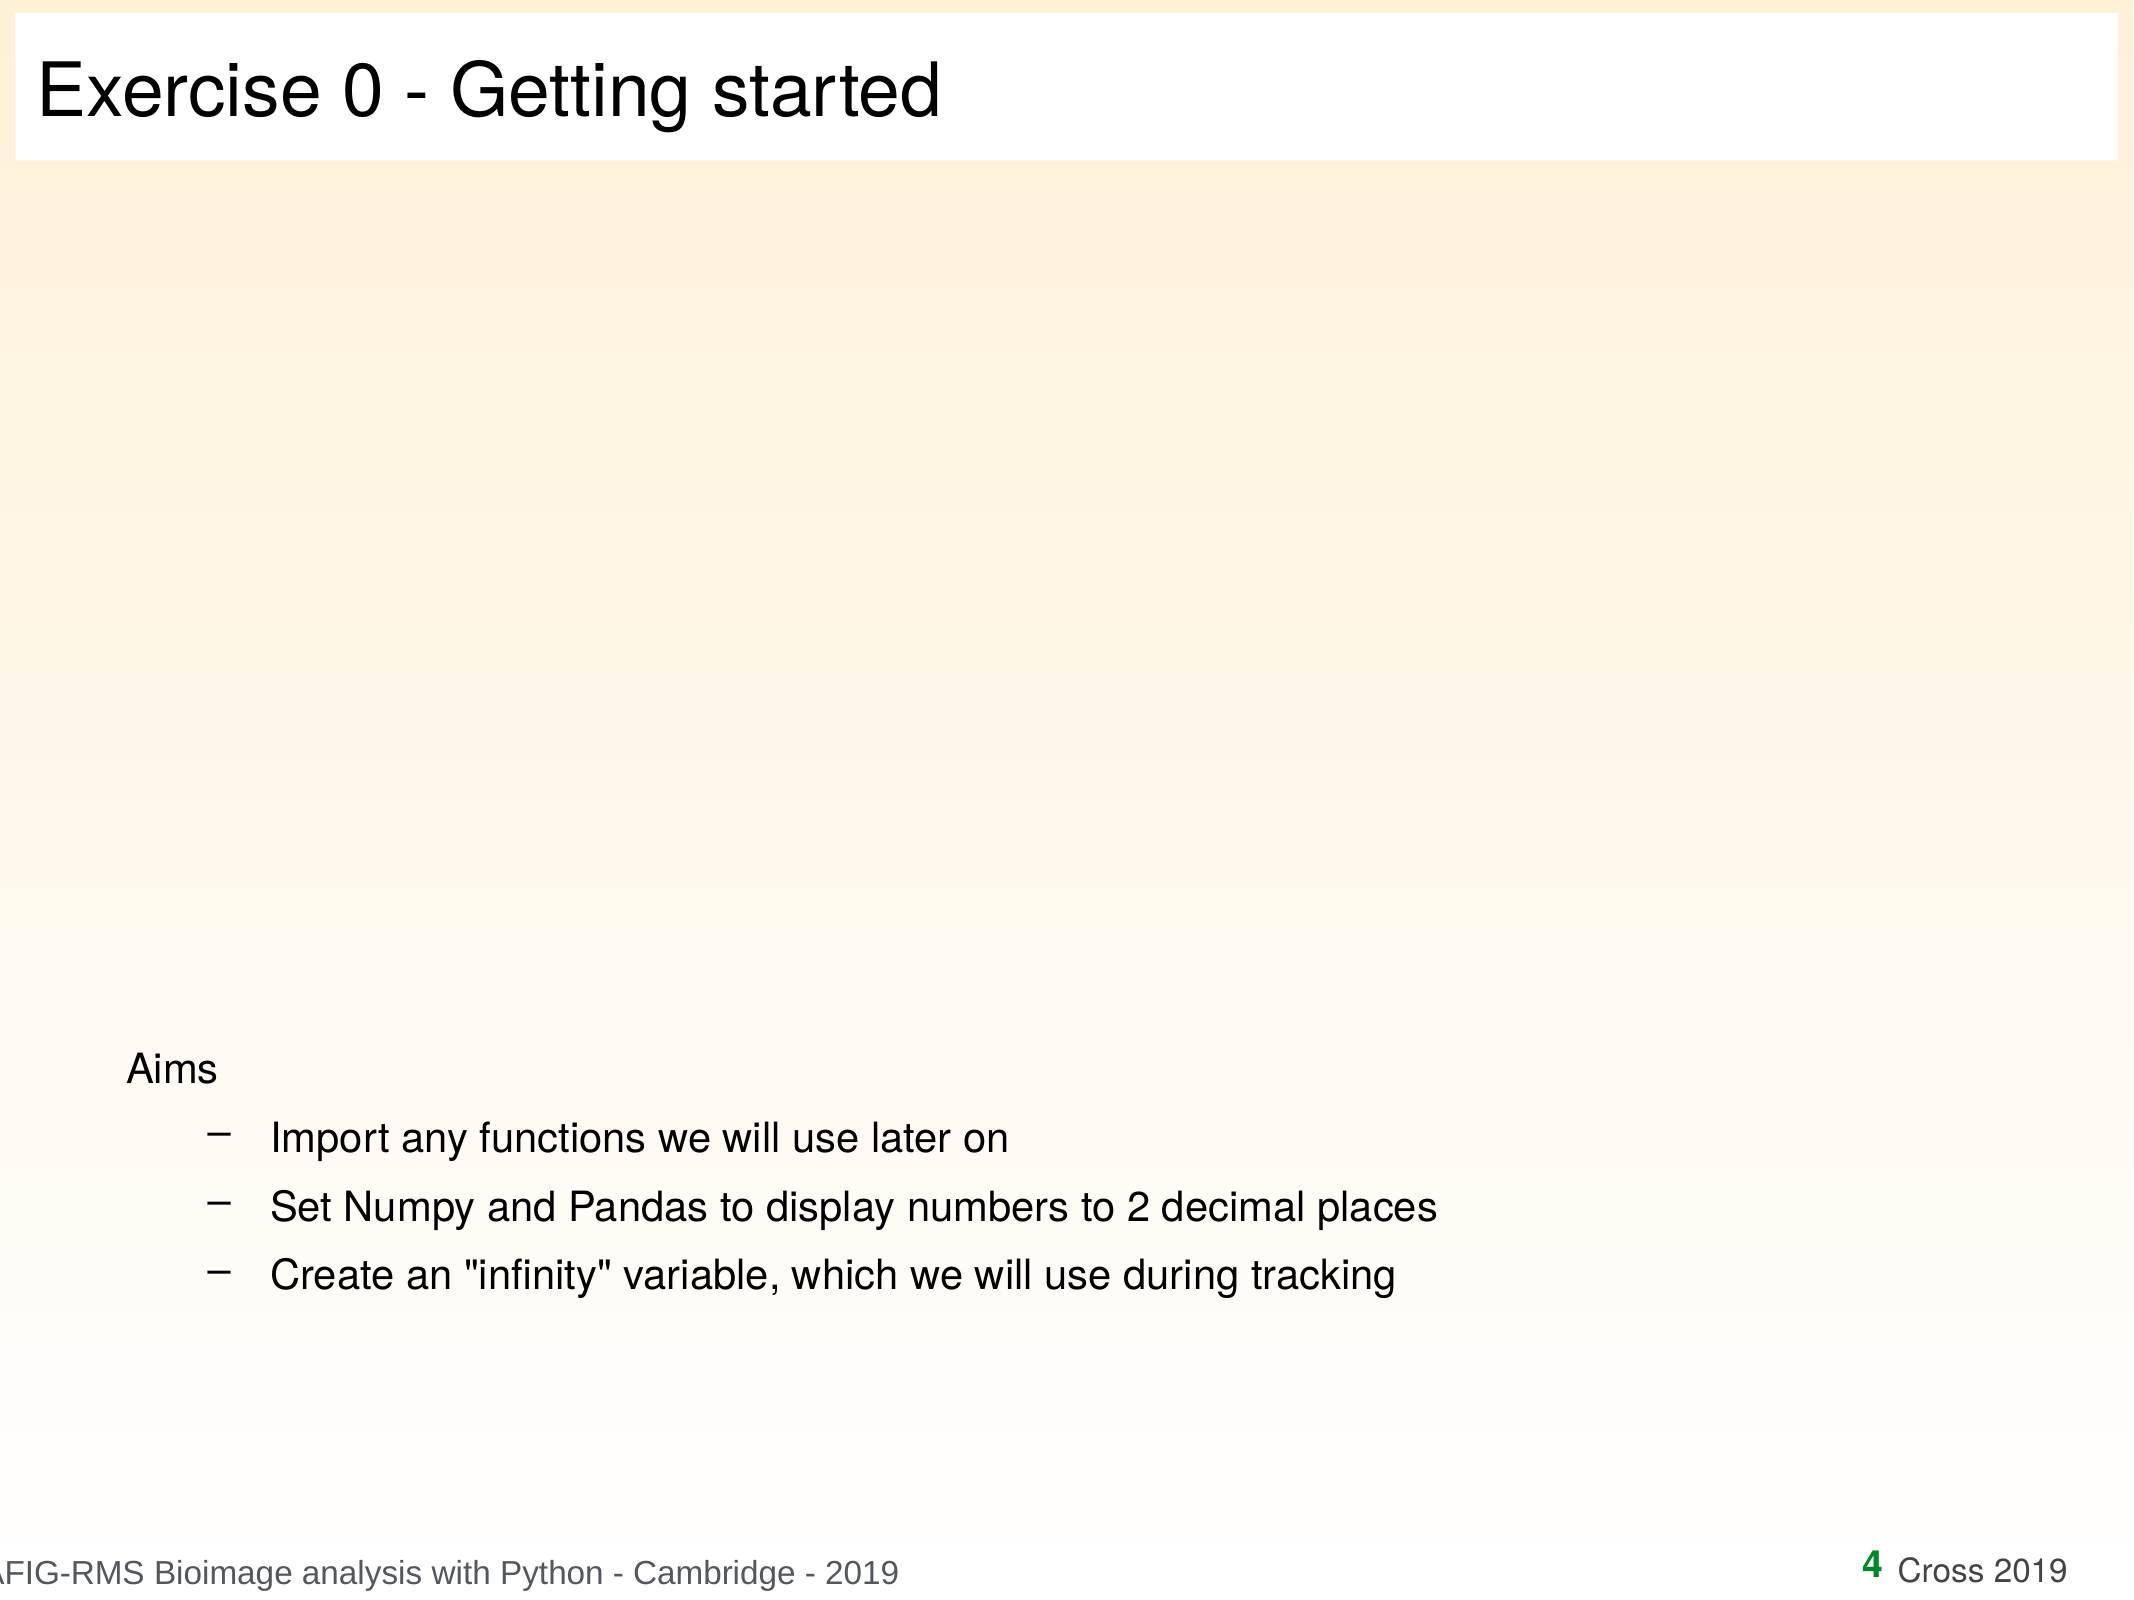

# Exercise 0 - Getting started
Aims
Import any functions we will use later on
Set Numpy and Pandas to display numbers to 2 decimal places
Create an "infinity" variable, which we will use during tracking
4